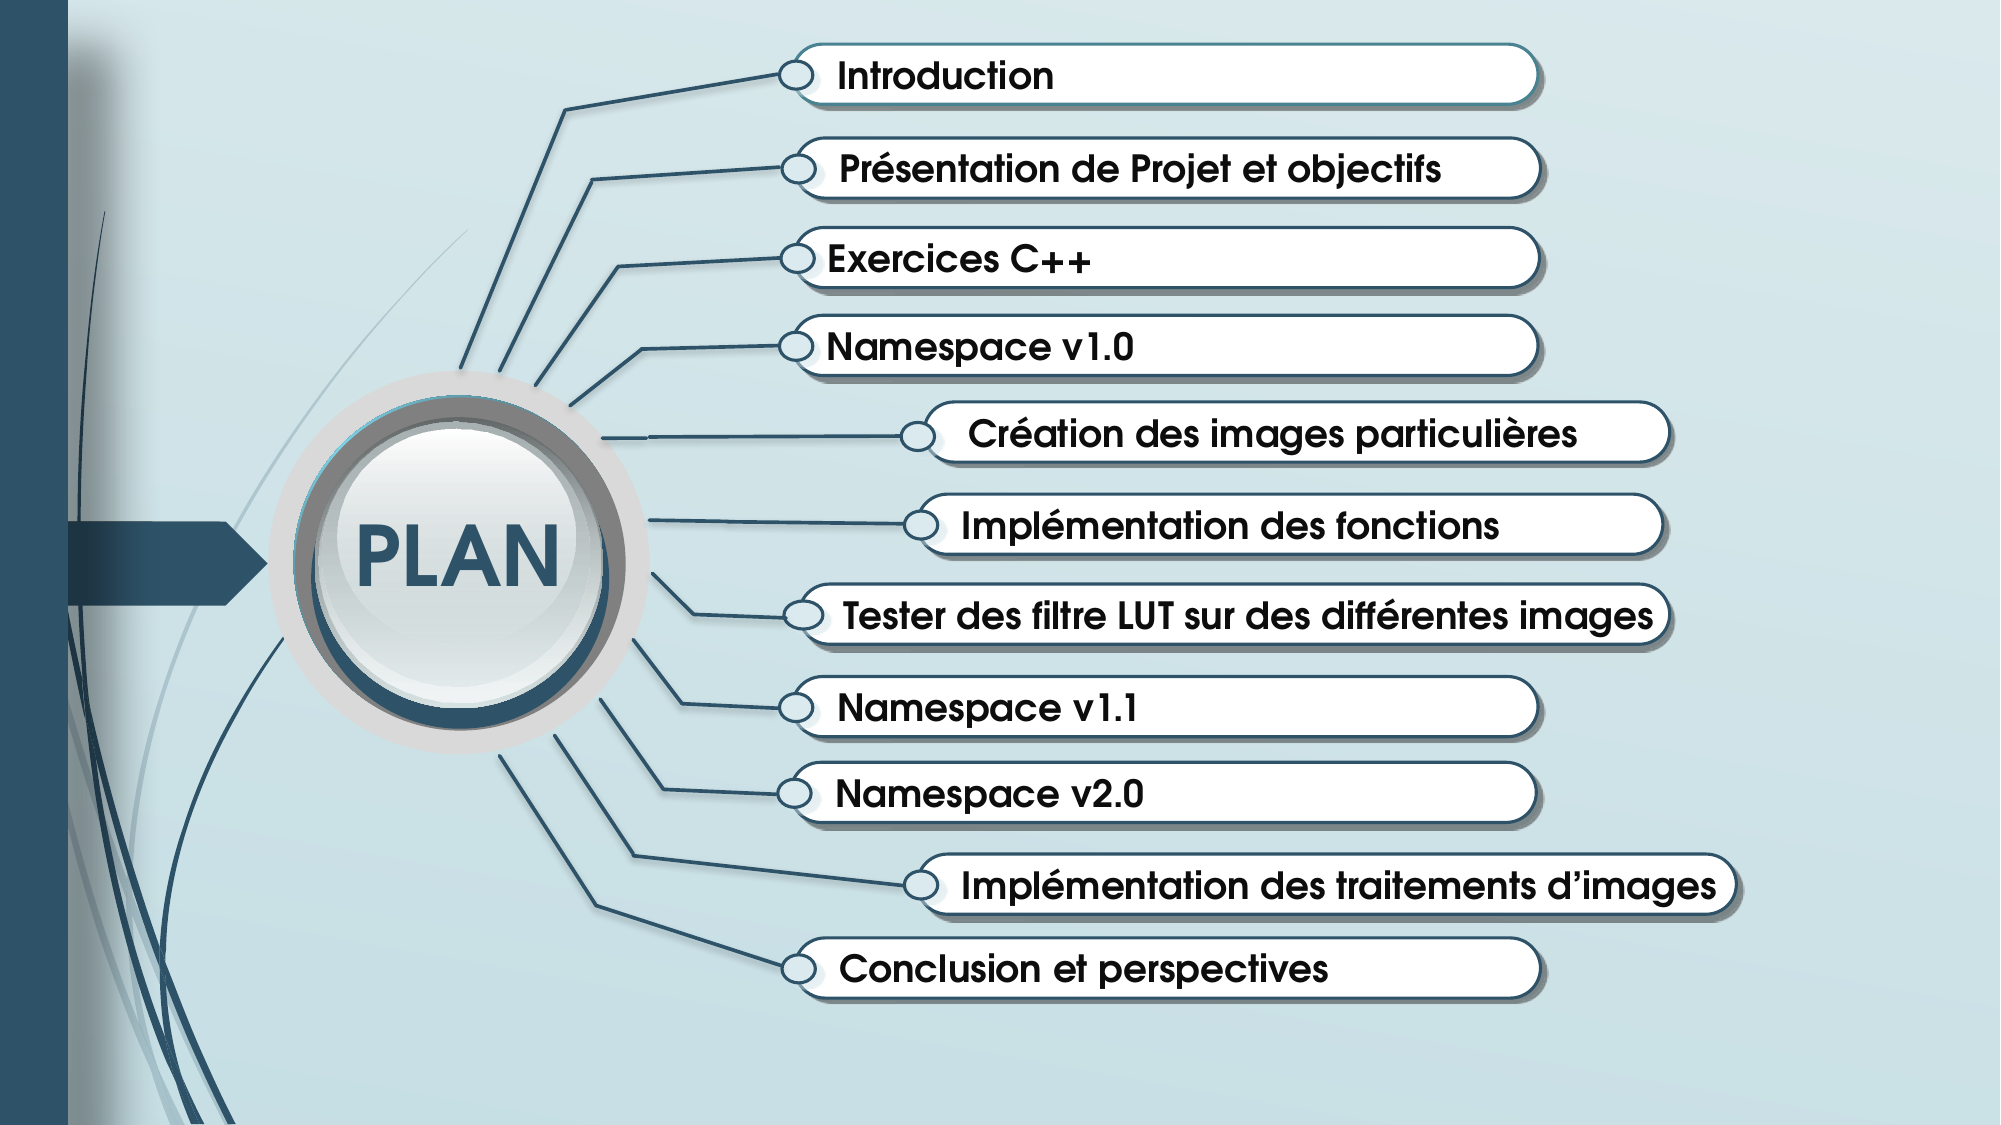

Introduction

  Présentation de Projet et objectifs

 Exercices C++

 Namespace v1.0

  Création des images particulières

  Implémentation des fonctions

PLAN

  Tester des filtre LUT sur des différentes images

  Namespace v1.1

  Namespace v2.0

  Implémentation des traitements d’images

  Conclusion et perspectives